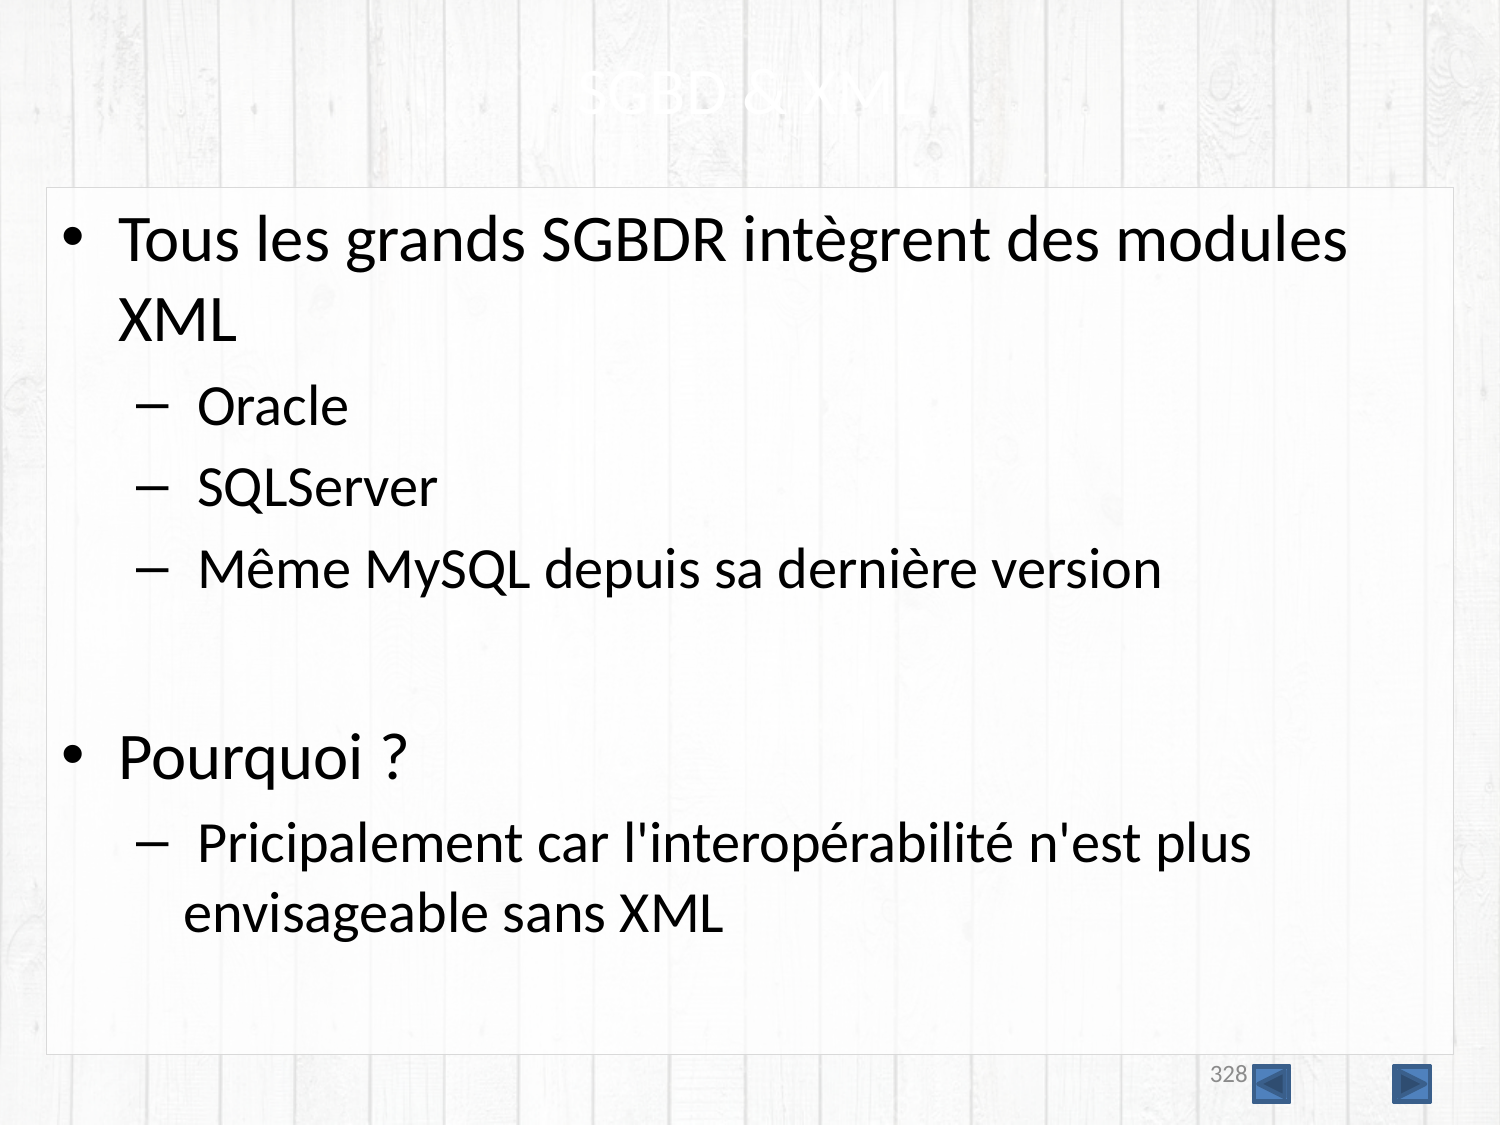

# SGBD & XML
Tous les grands SGBDR intègrent des modules XML
 Oracle
 SQLServer
 Même MySQL depuis sa dernière version

Pourquoi ?
 Pricipalement car l'interopérabilité n'est plus envisageable sans XML
328